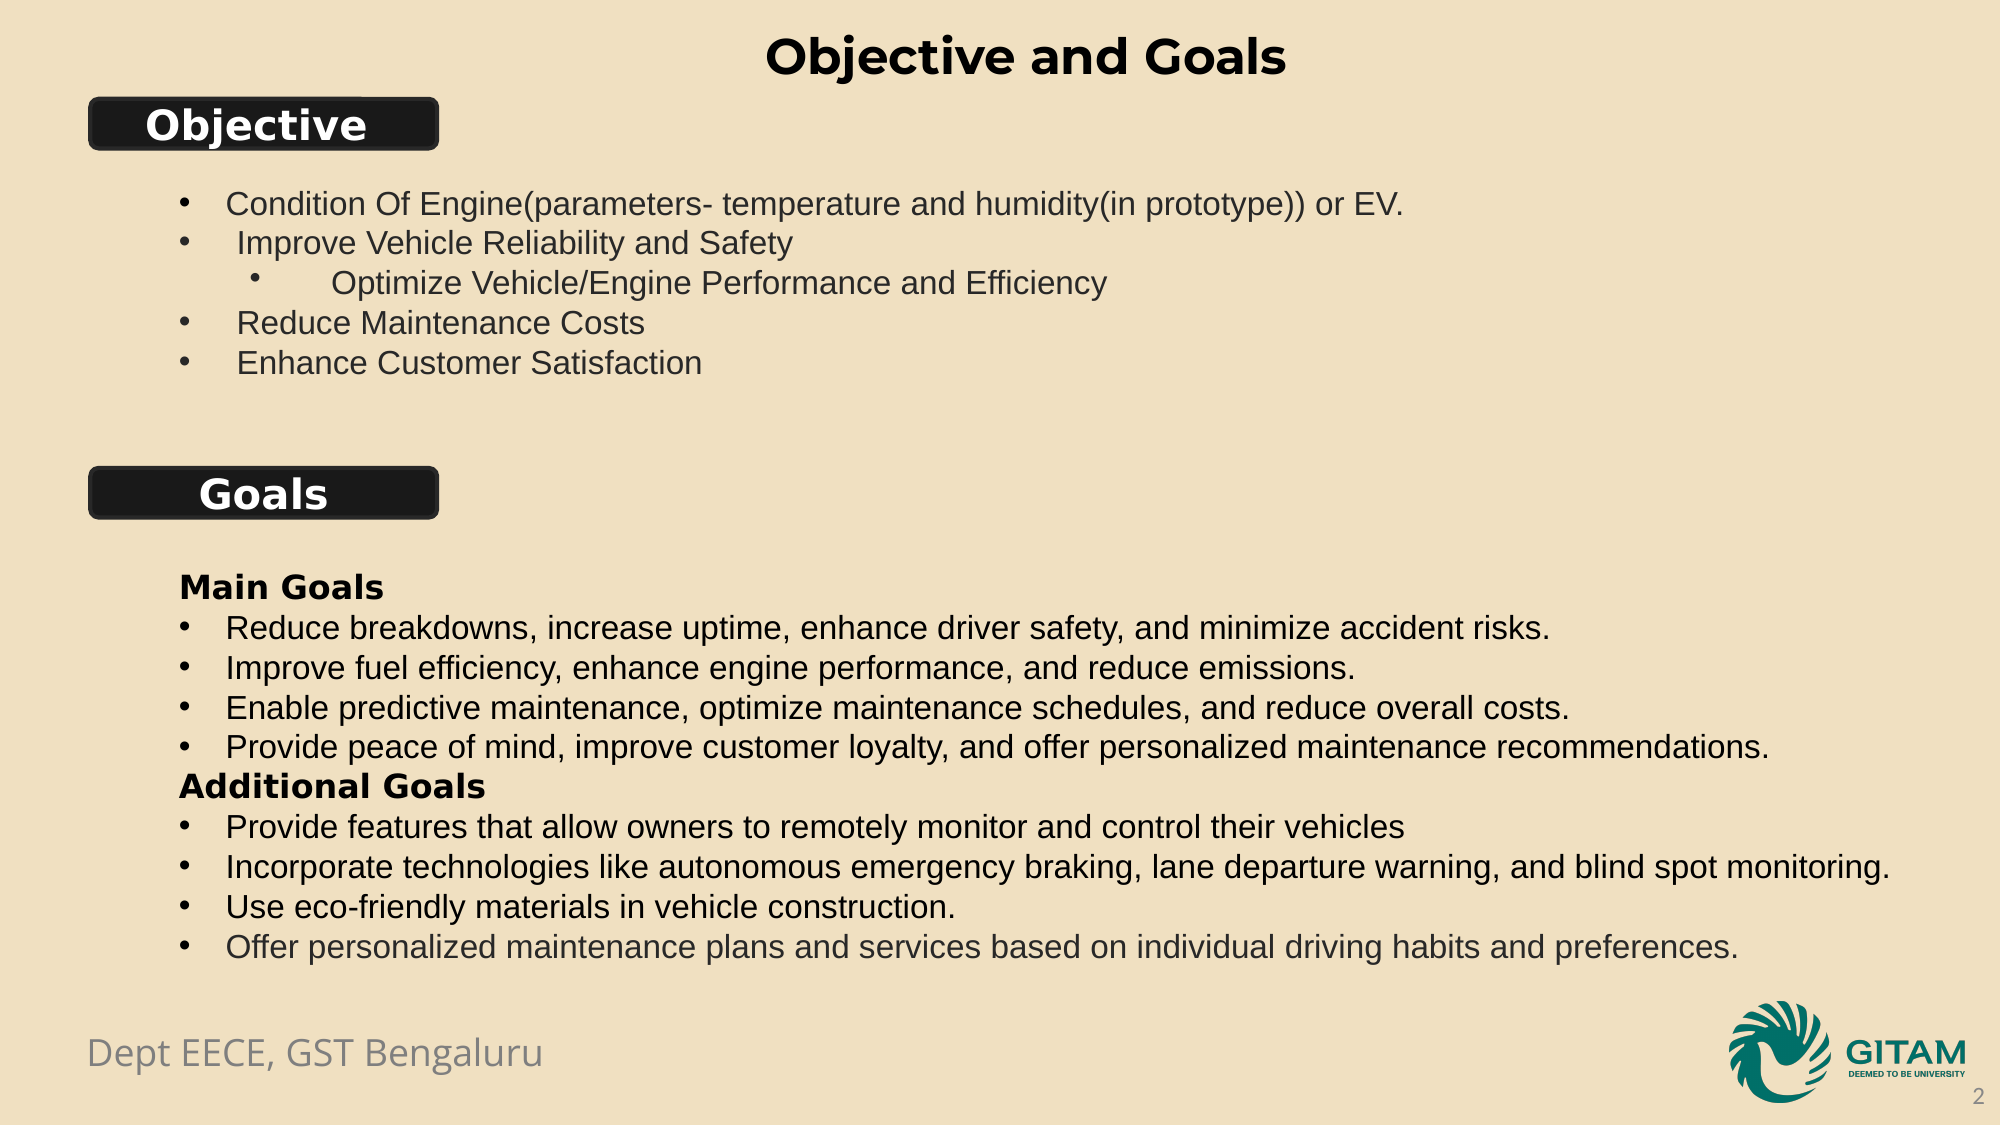

Objective and Goals
Objective
Condition Of Engine(parameters- temperature and humidity(in prototype)) or EV.
     Improve Vehicle Reliability and Safety
     Optimize Vehicle/Engine Performance and Efficiency
     Reduce Maintenance Costs
     Enhance Customer Satisfaction

Goals
Main Goals
Reduce breakdowns, increase uptime, enhance driver safety, and minimize accident risks.
Improve fuel efficiency, enhance engine performance, and reduce emissions.
Enable predictive maintenance, optimize maintenance schedules, and reduce overall costs.
Provide peace of mind, improve customer loyalty, and offer personalized maintenance recommendations.
Additional Goals
Provide features that allow owners to remotely monitor and control their vehicles
Incorporate technologies like autonomous emergency braking, lane departure warning, and blind spot monitoring.
Use eco-friendly materials in vehicle construction.
Offer personalized maintenance plans and services based on individual driving habits and preferences.

2